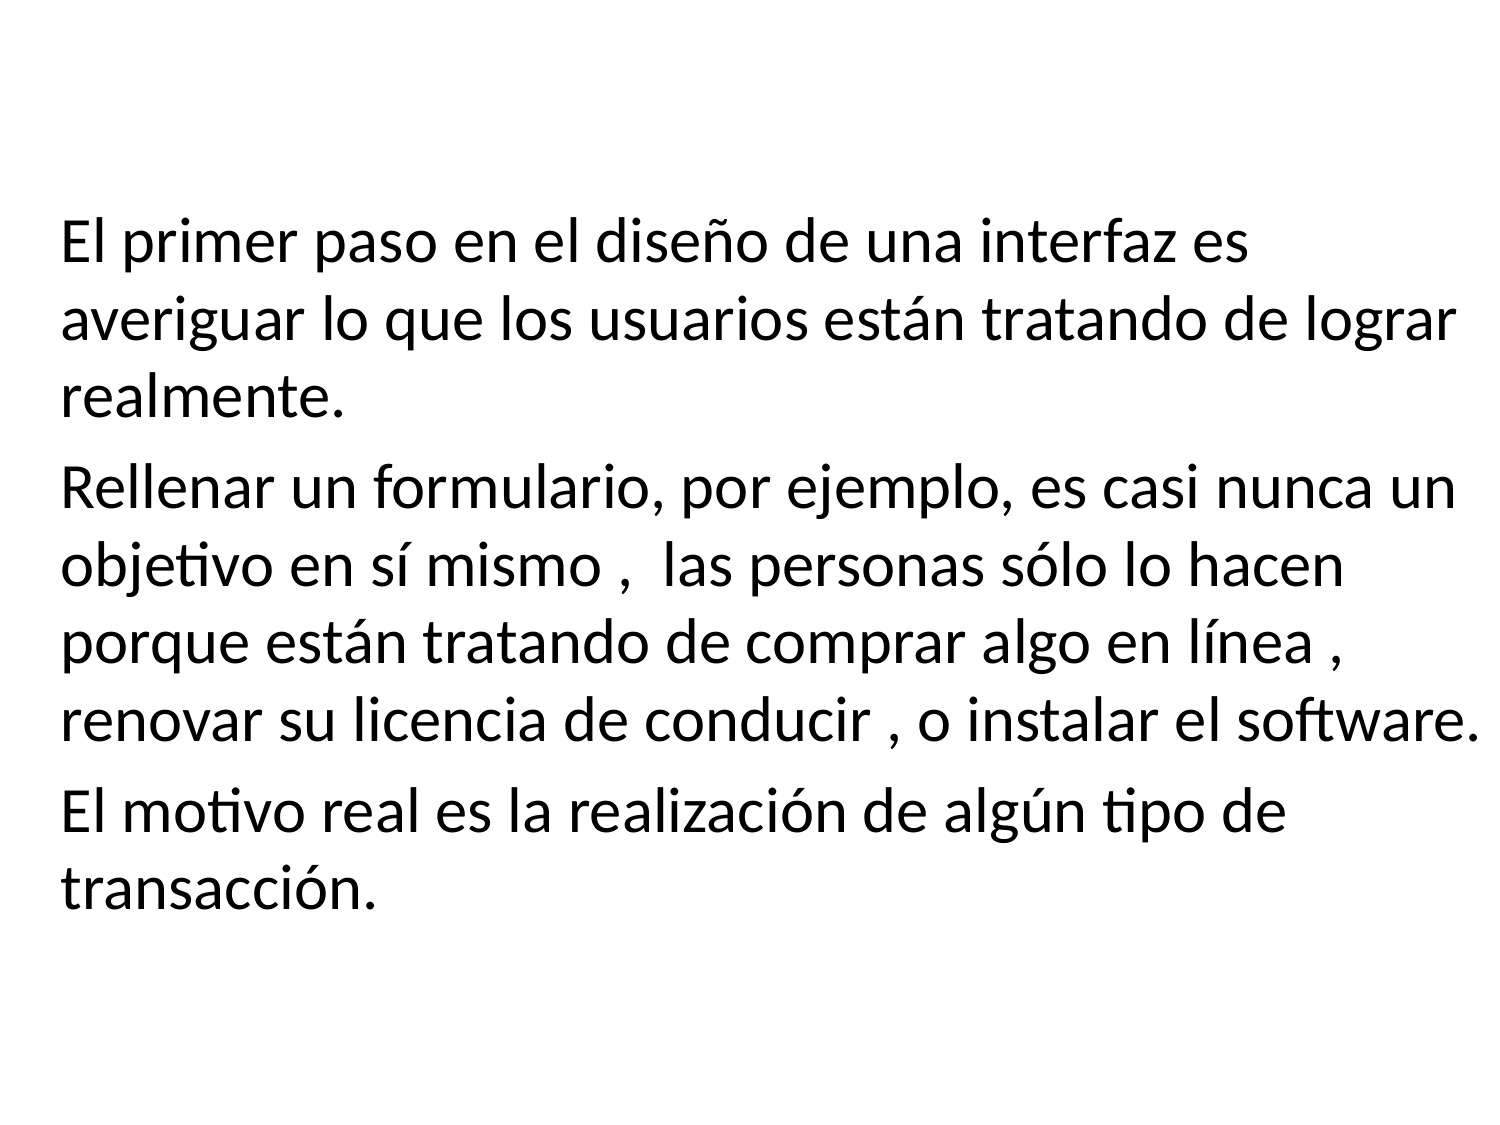

El primer paso en el diseño de una interfaz es averiguar lo que los usuarios están tratando de lograr realmente.
Rellenar un formulario, por ejemplo, es casi nunca un objetivo en sí mismo ,  las personas sólo lo hacen porque están tratando de comprar algo en línea , renovar su licencia de conducir , o instalar el software.
El motivo real es la realización de algún tipo de transacción.